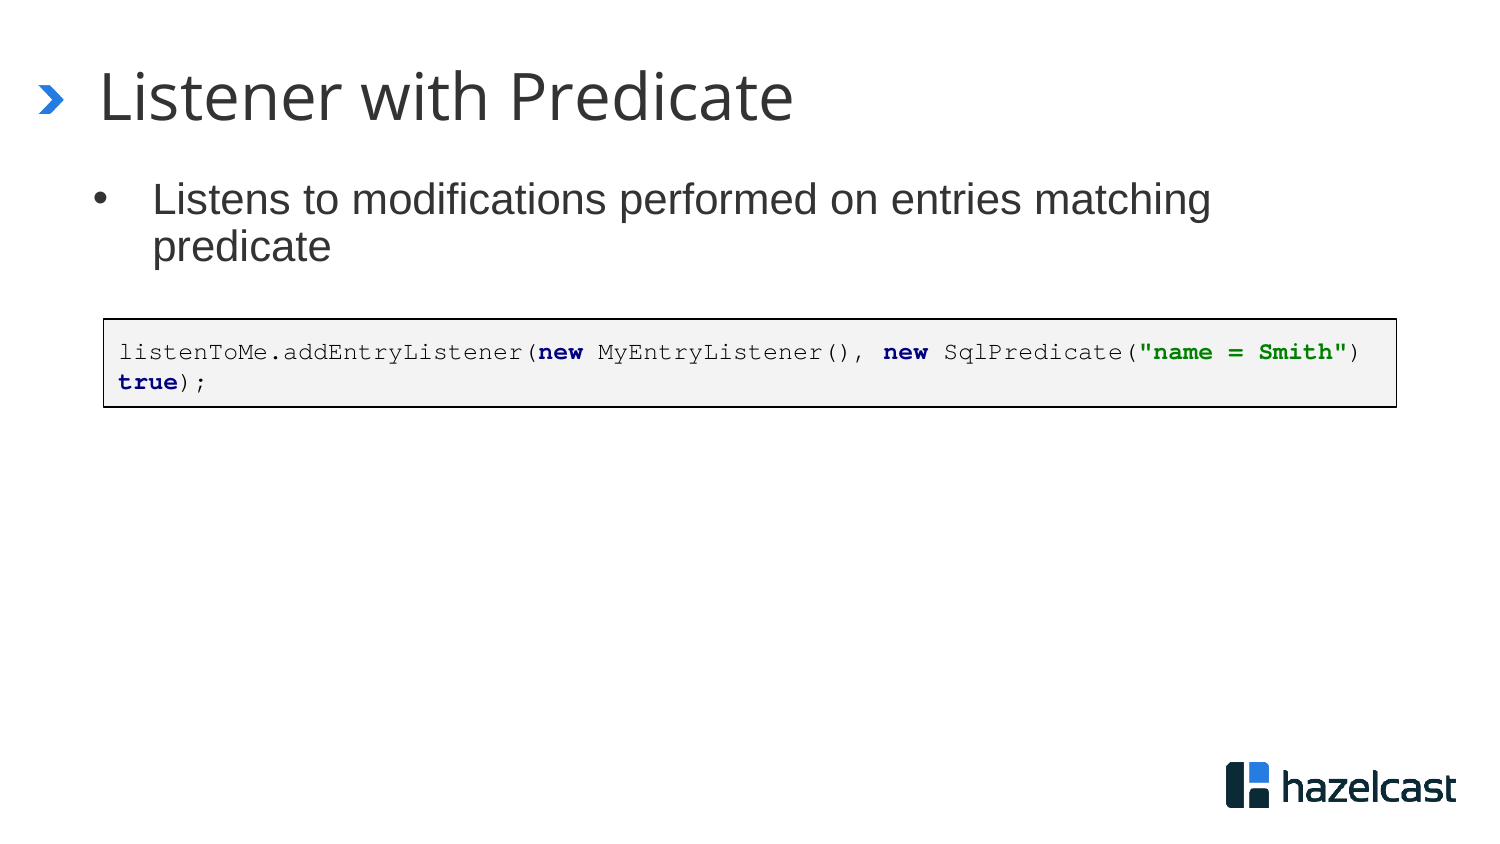

# Listener with Predicate
Listens to modifications performed on entries matching predicate
listenToMe.addEntryListener(new MyEntryListener(), new SqlPredicate("name = Smith") true);